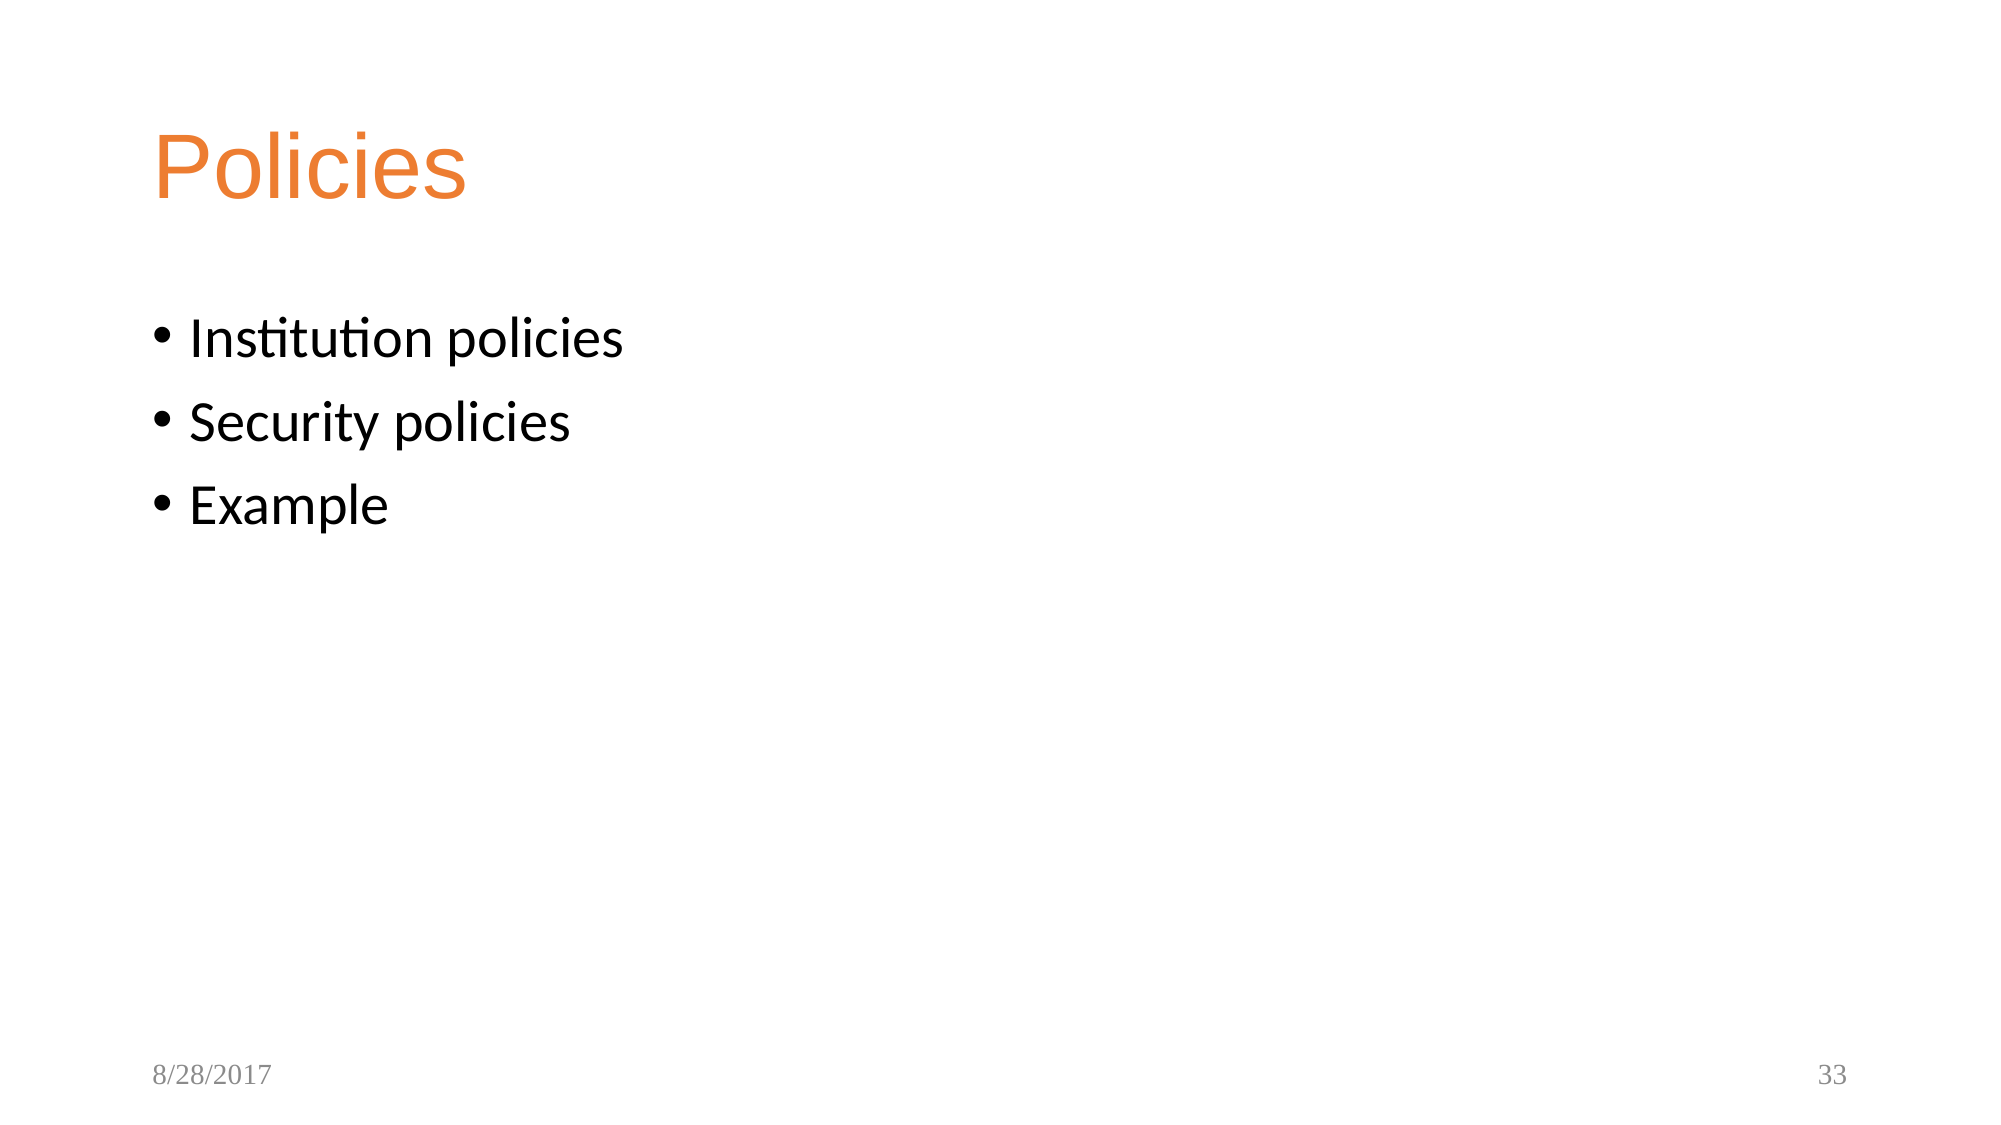

Policies
Institution policies
Security policies
Example
8/28/2017
33